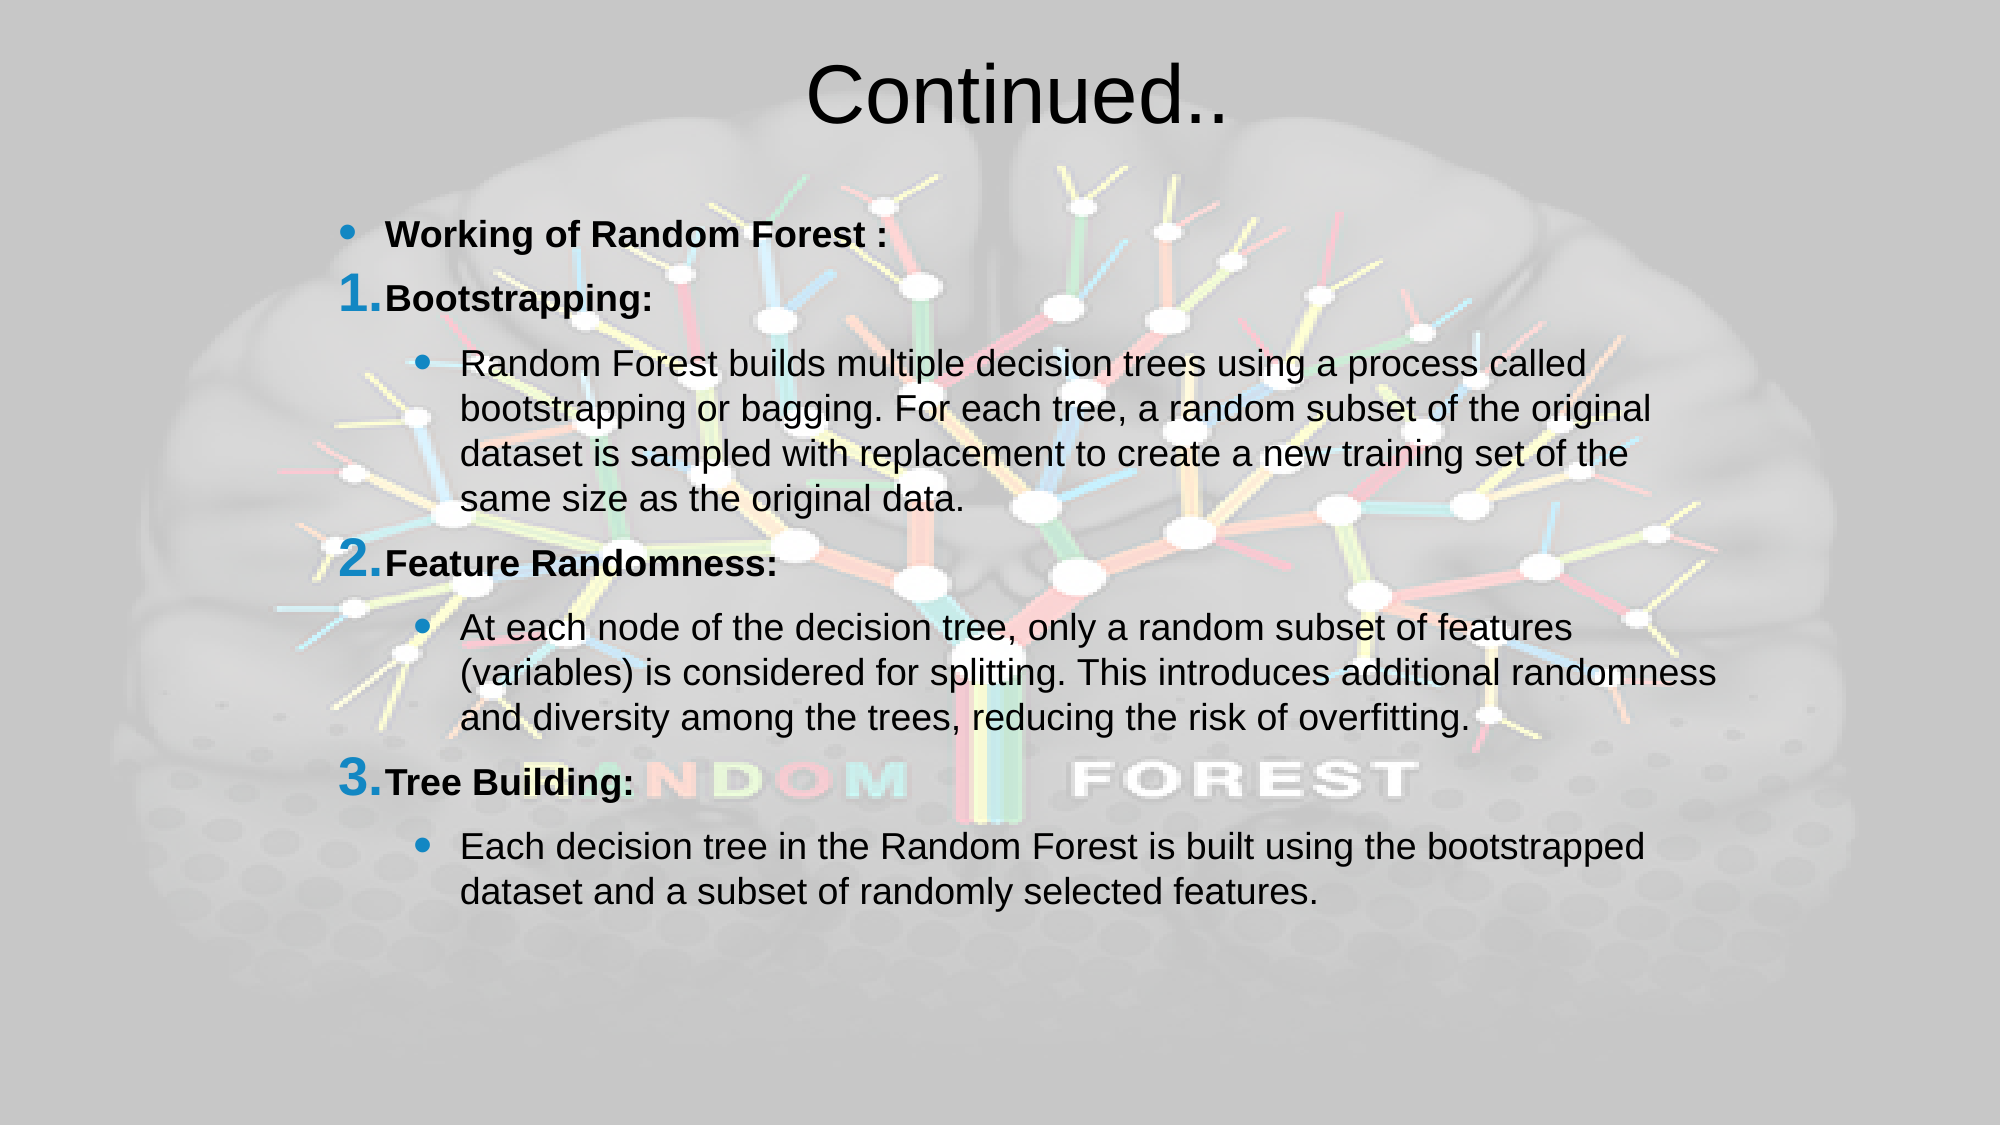

# Continued..
Working of Random Forest :
Bootstrapping:
Random Forest builds multiple decision trees using a process called bootstrapping or bagging. For each tree, a random subset of the original dataset is sampled with replacement to create a new training set of the same size as the original data.
Feature Randomness:
At each node of the decision tree, only a random subset of features (variables) is considered for splitting. This introduces additional randomness and diversity among the trees, reducing the risk of overfitting.
Tree Building:
Each decision tree in the Random Forest is built using the bootstrapped dataset and a subset of randomly selected features.